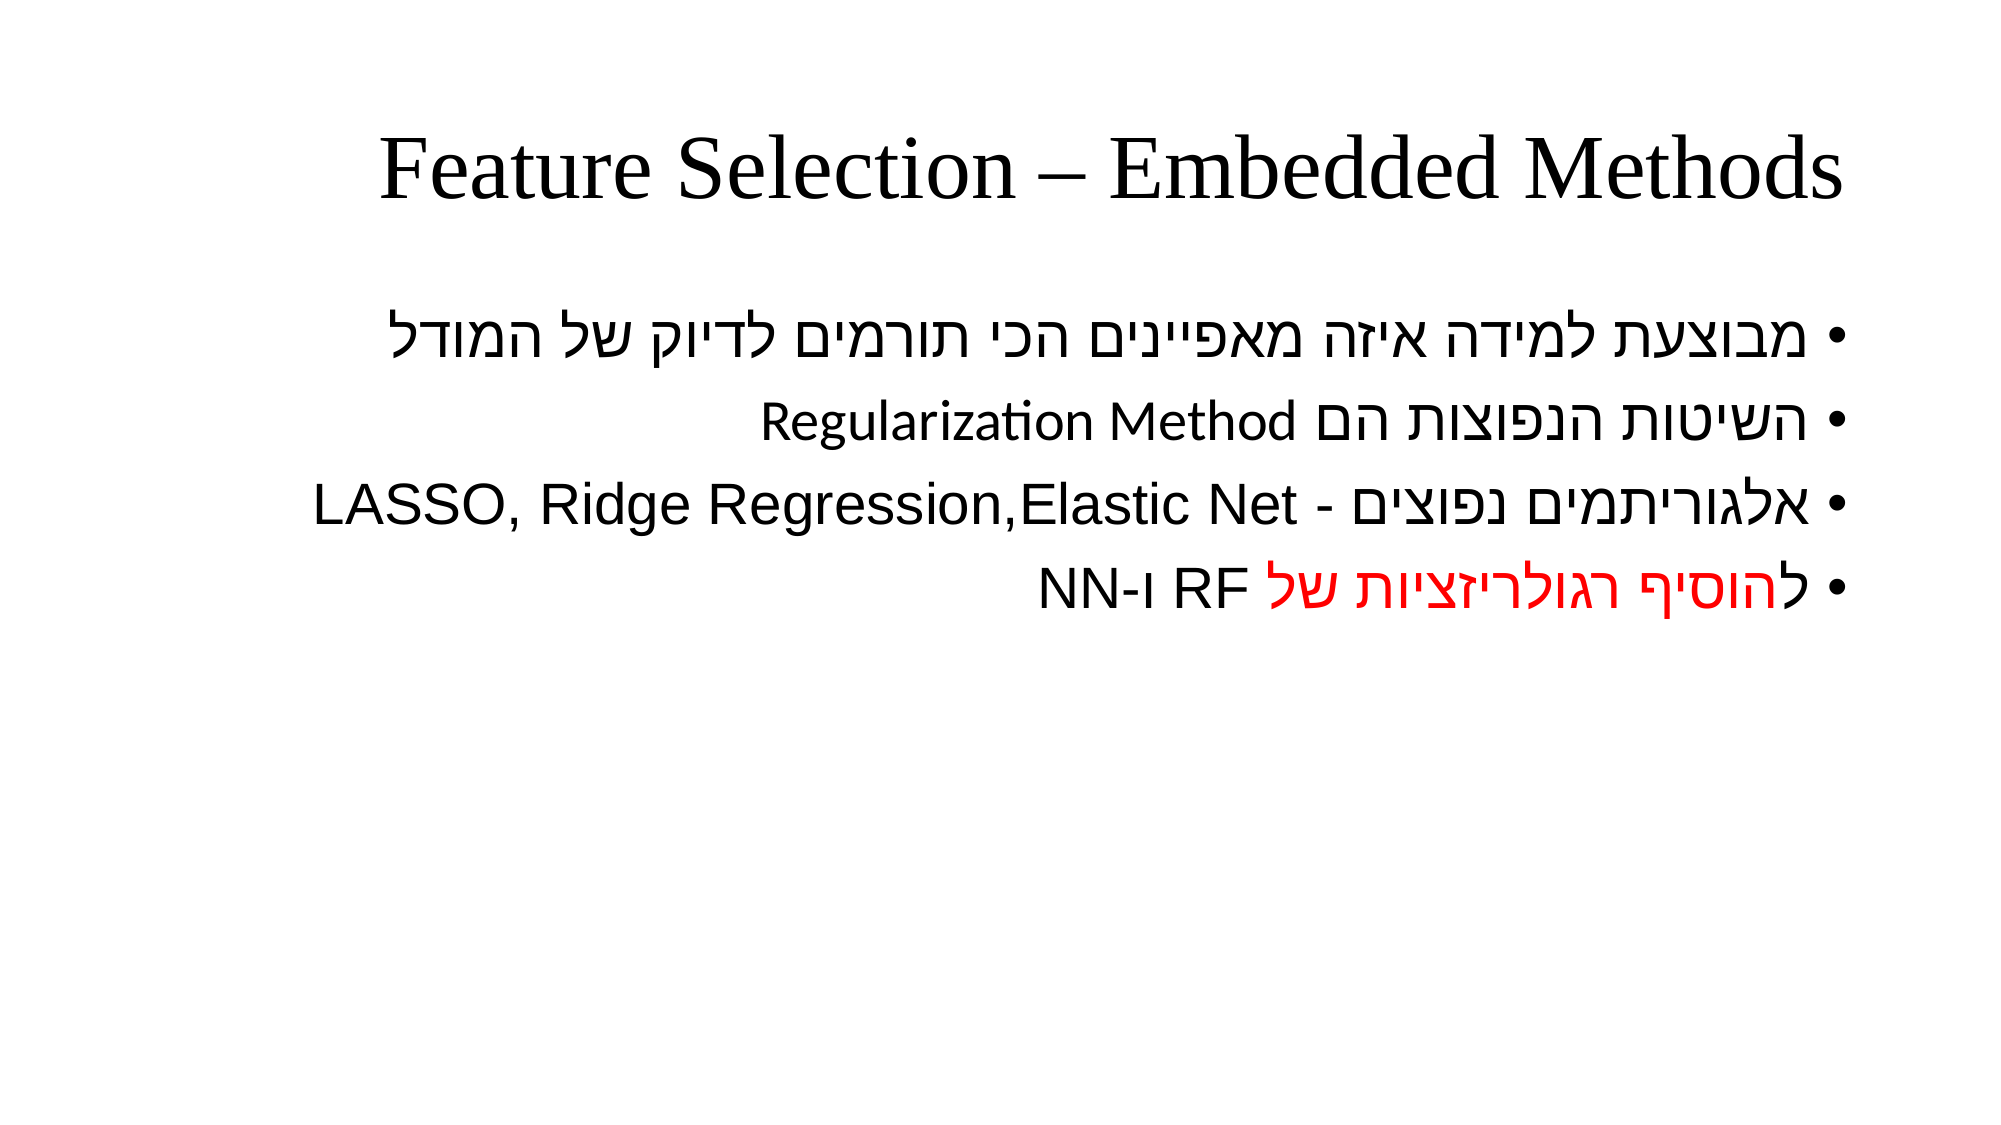

# Feature Selection – Embedded Methods
מבוצעת למידה איזה מאפיינים הכי תורמים לדיוק של המודל
השיטות הנפוצות הם Regularization Method
אלגוריתמים נפוצים - LASSO, Ridge Regression,Elastic Net
להוסיף רגולריזציות של RF ו-NN